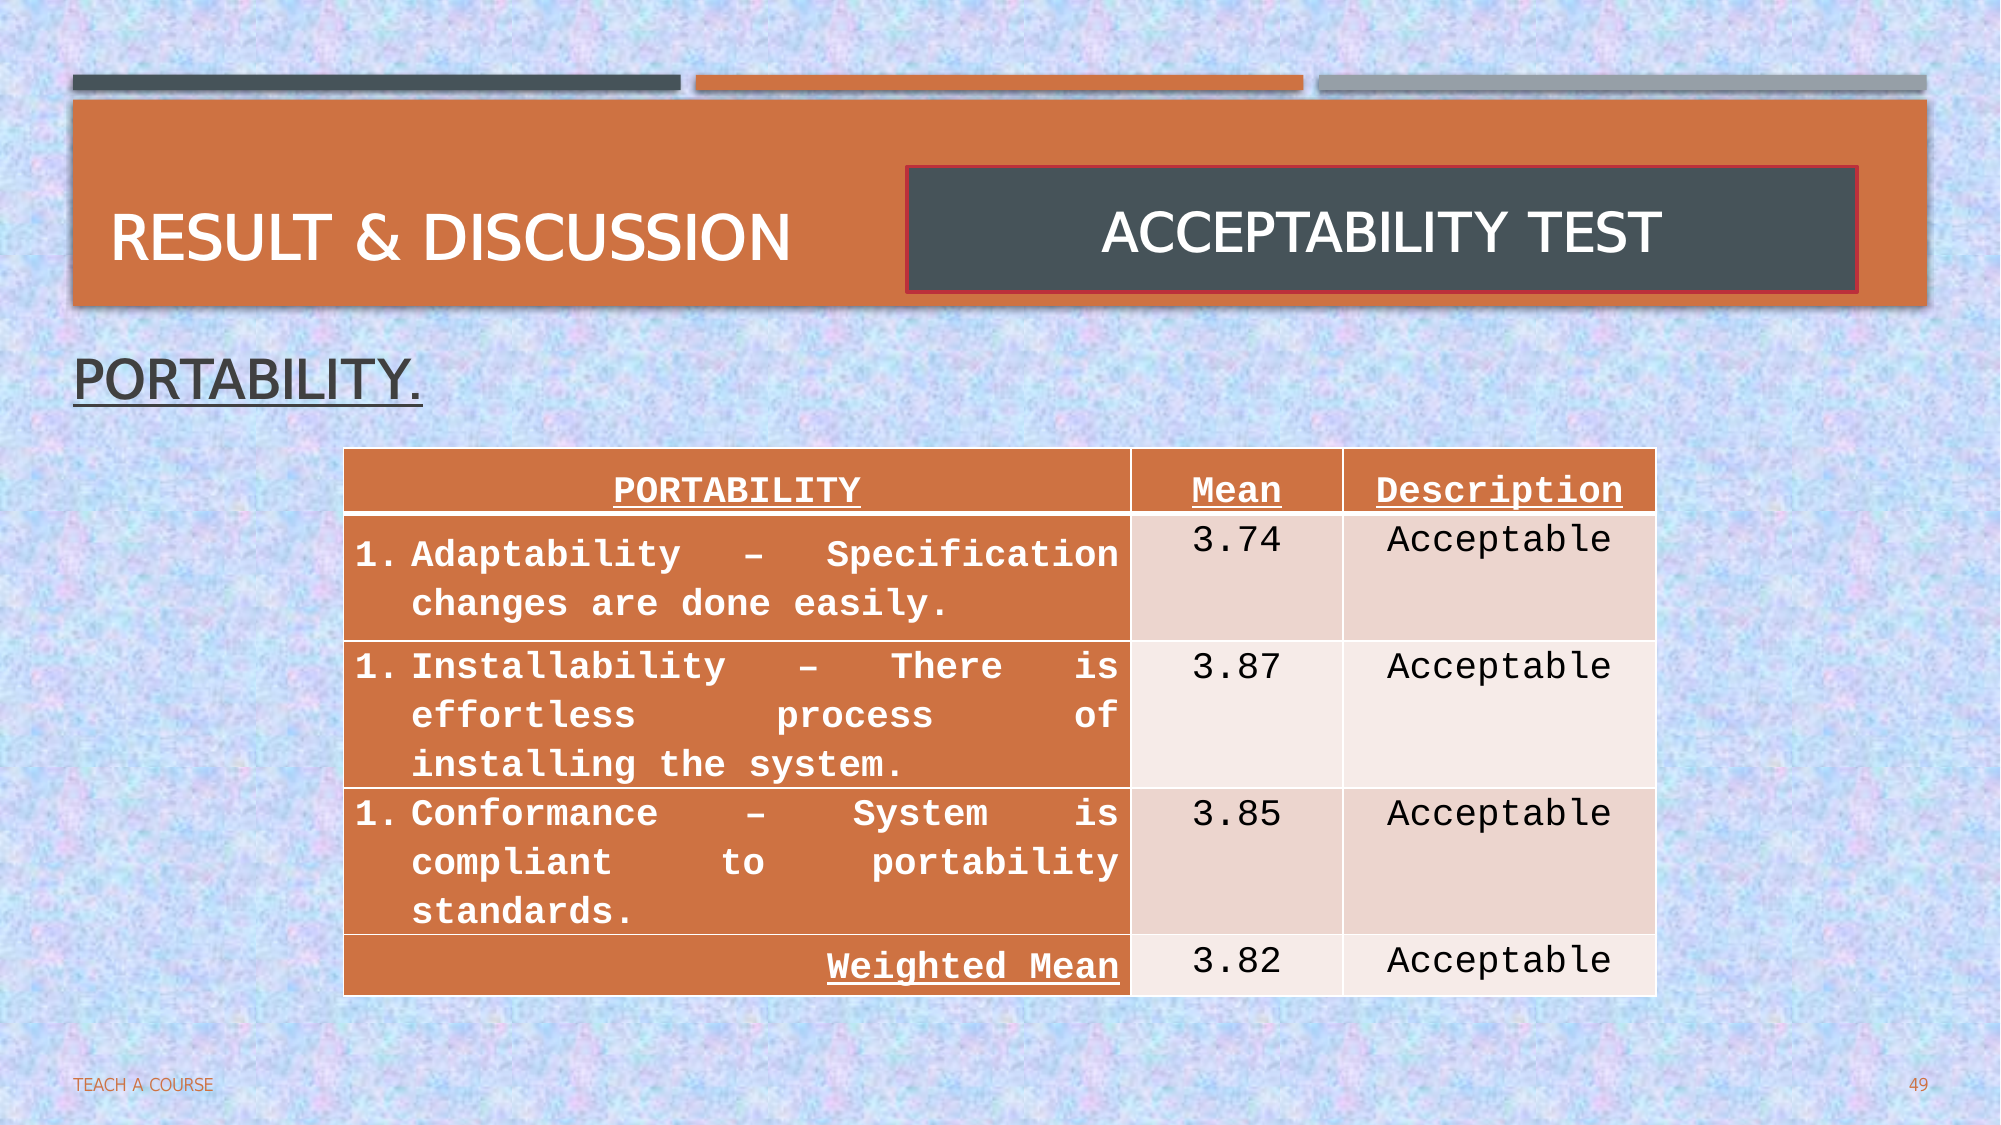

# RESULT & DISCUSSION
ACCEPTABILITY TEST
PORTABILITY.
| PORTABILITY | Mean | Description |
| --- | --- | --- |
| Adaptability – Specification changes are done easily. | 3.74 | Acceptable |
| Installability – There is effortless process of installing the system. | 3.87 | Acceptable |
| Conformance – System is compliant to portability standards. | 3.85 | Acceptable |
| Weighted Mean | 3.82 | Acceptable |
Teach a Course
49